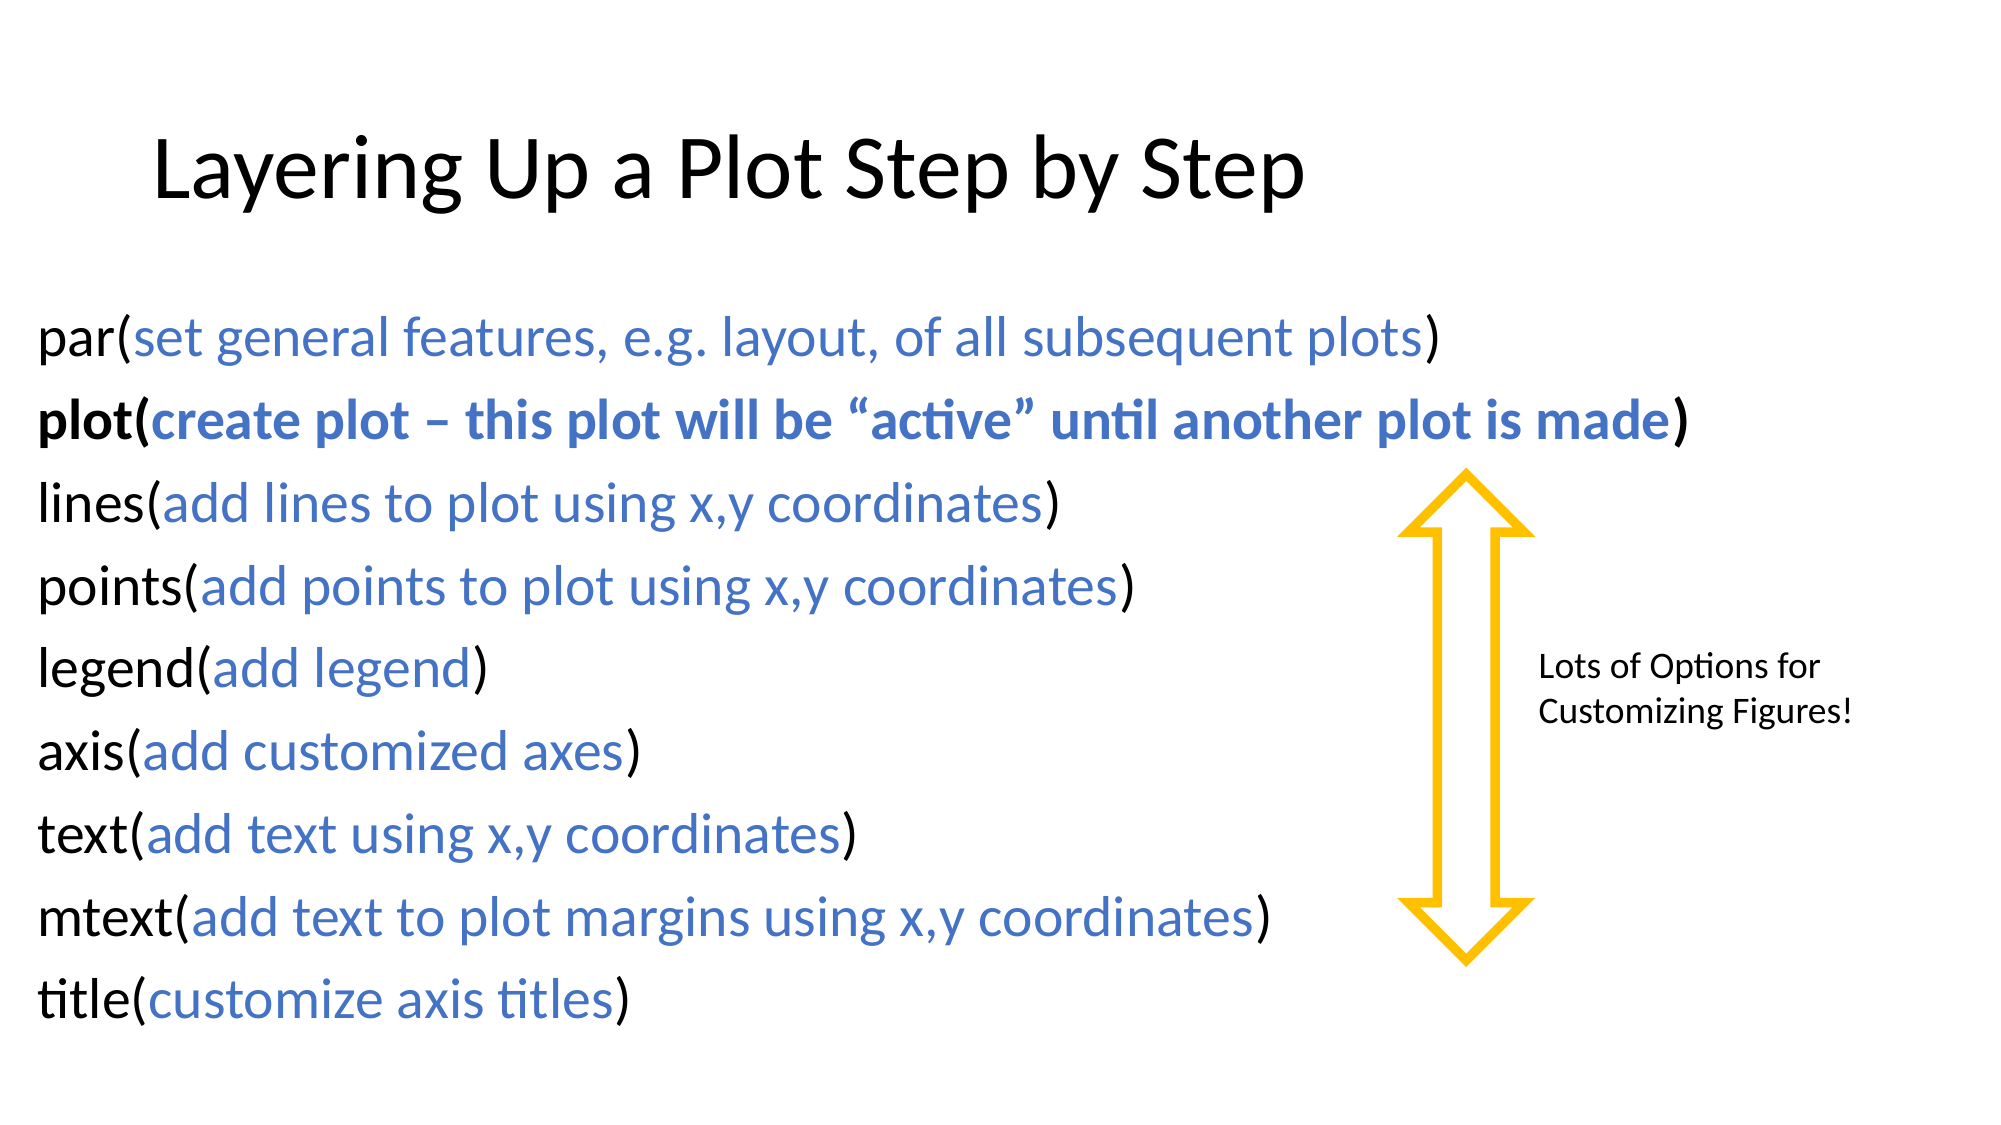

# Layering Up a Plot Step by Step
par(set general features, e.g. layout, of all subsequent plots)
plot(create plot – this plot will be “active” until another plot is made)
lines(add lines to plot using x,y coordinates)
points(add points to plot using x,y coordinates)
legend(add legend)
axis(add customized axes)
text(add text using x,y coordinates)
mtext(add text to plot margins using x,y coordinates)
title(customize axis titles)

Lots of Options for Customizing Figures!